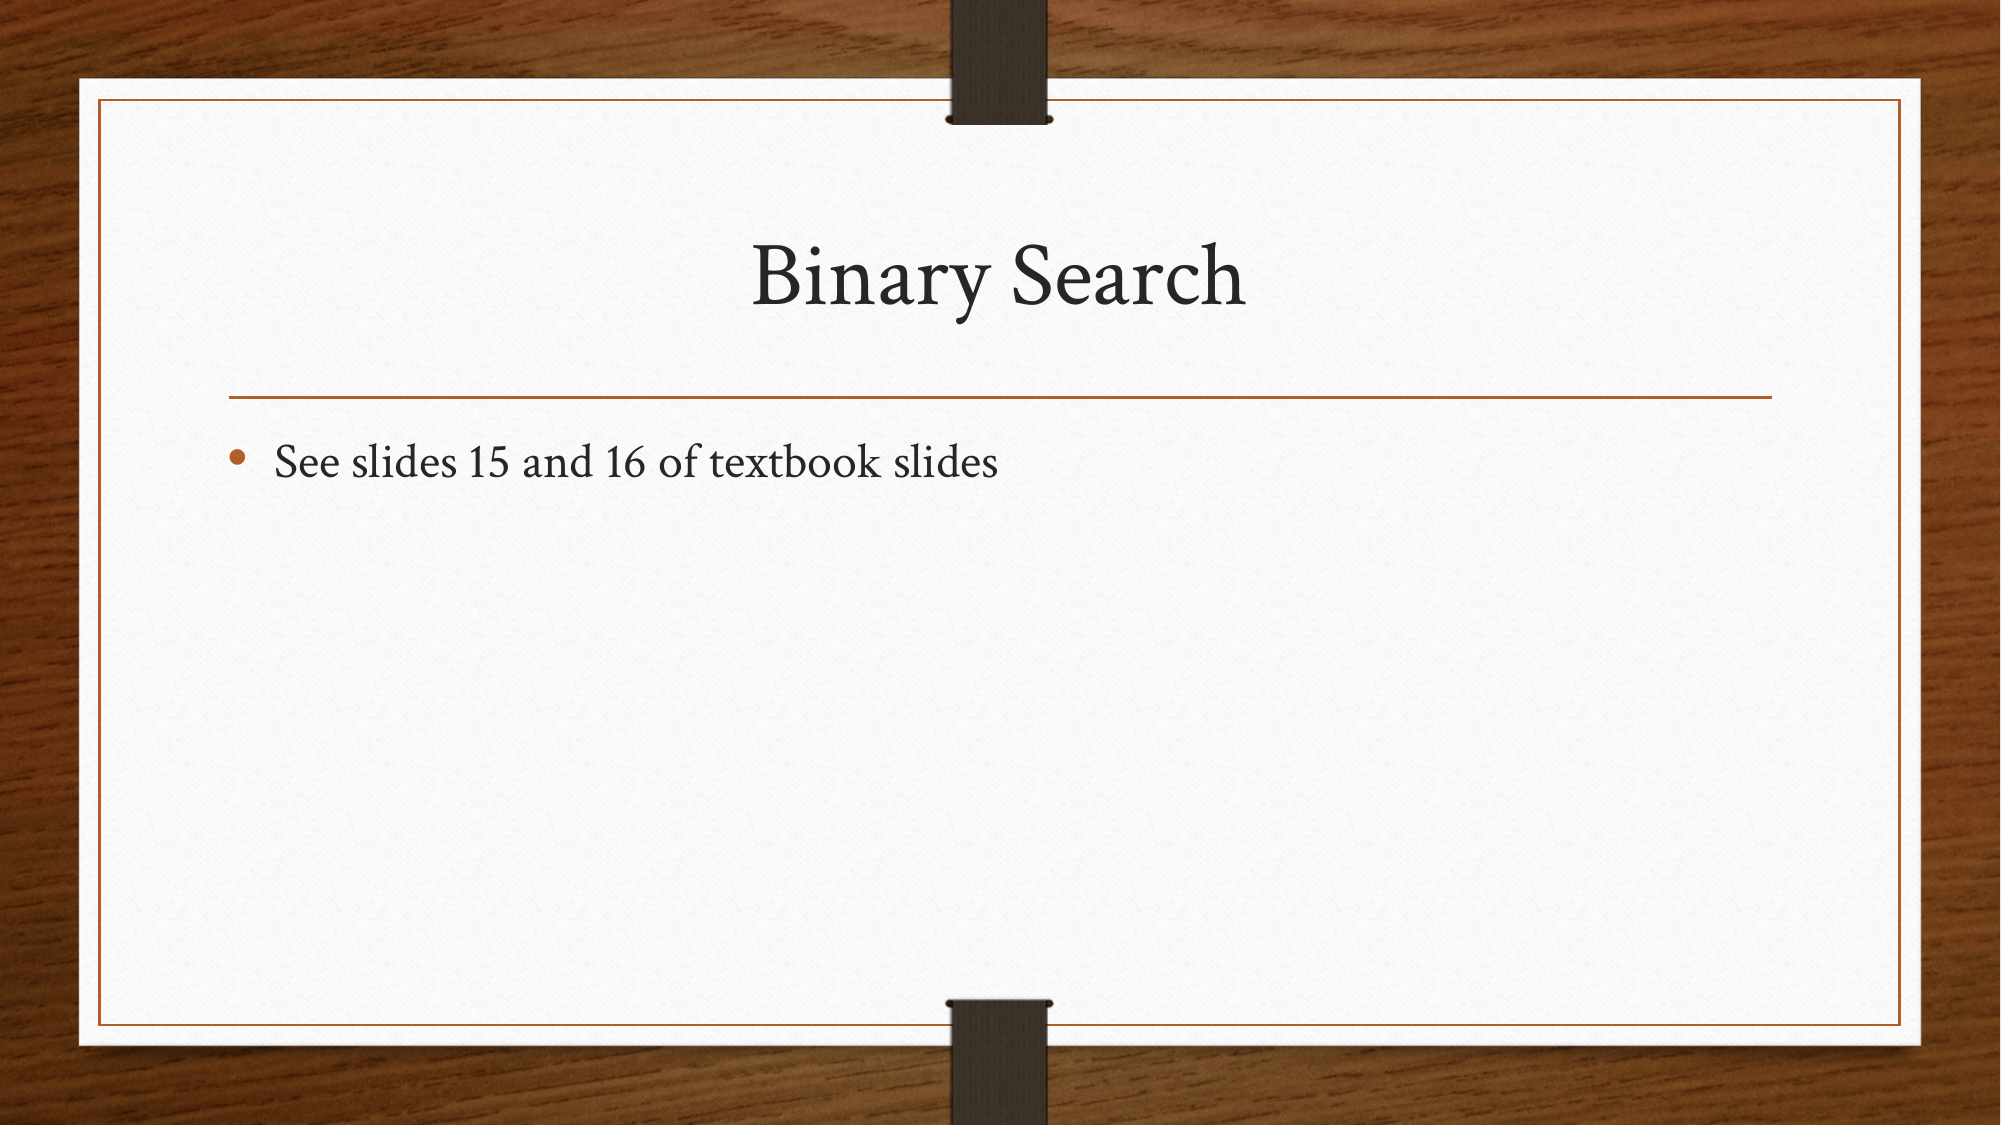

# Binary Search
See slides 15 and 16 of textbook slides